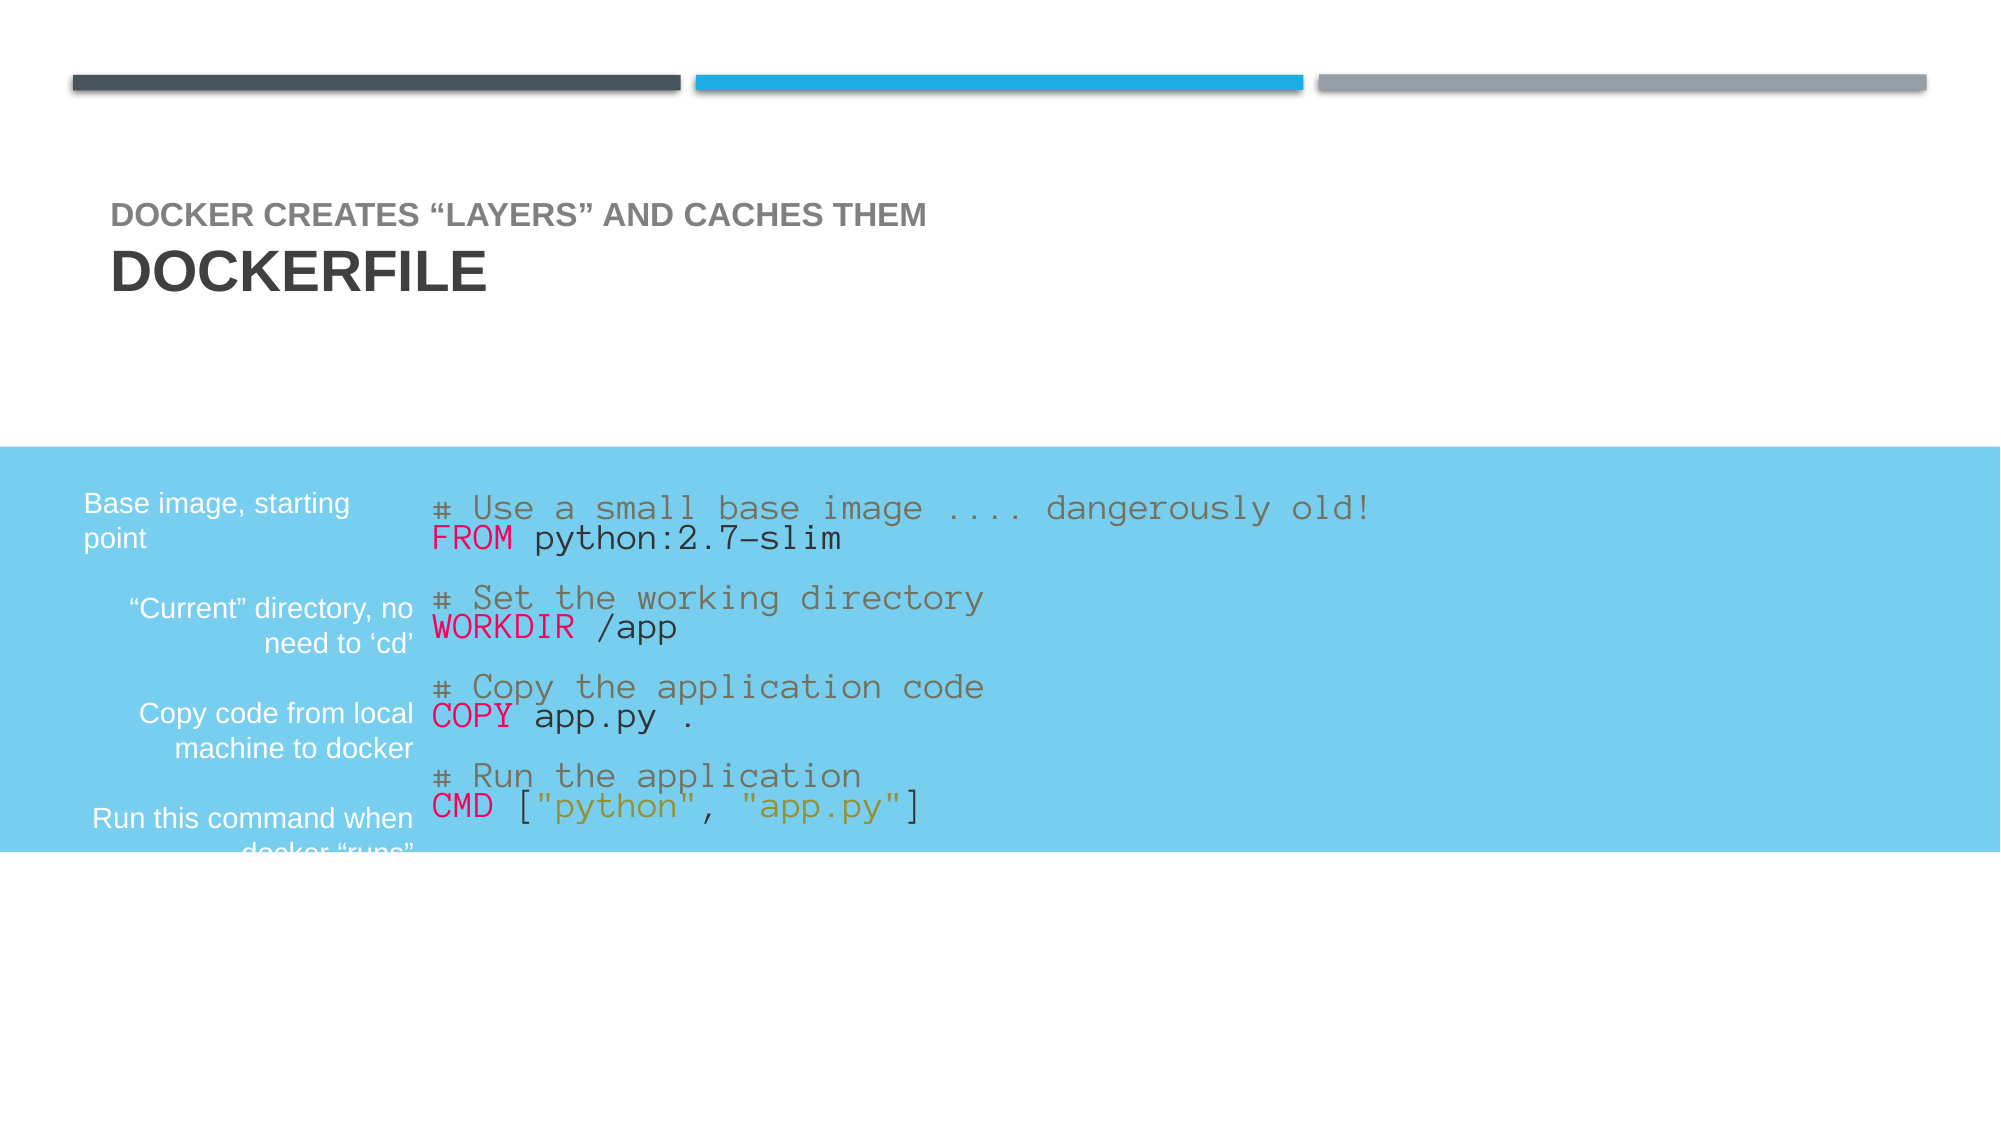

# Docker creates “layers” and caches them Dockerfile

Base image, starting point

“Current” directory, no need to ‘cd’

Copy code from local machine to docker

Run this command when docker “runs”
# Use a small base image .... dangerously old!
FROM python:2.7-slim
# Set the working directory
WORKDIR /app
# Copy the application code
COPY app.py .
# Run the application
CMD ["python", "app.py"]